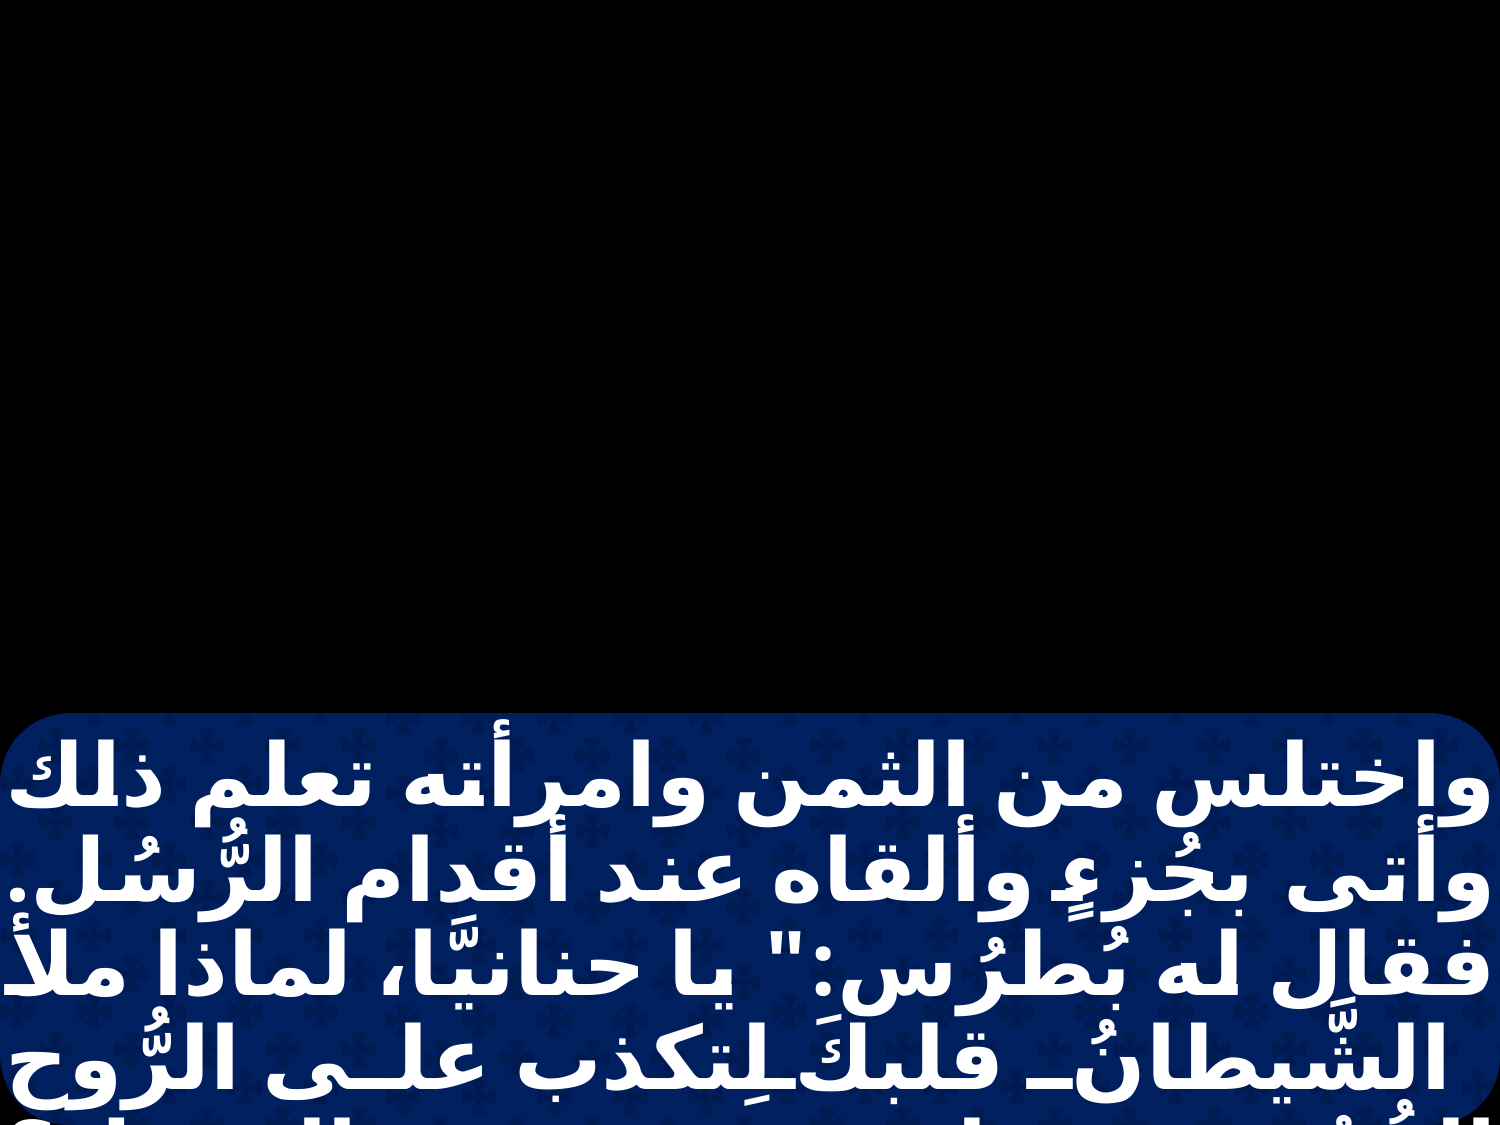

واختلس من الثمن وامرأته تعلم ذلك وأتى بجُزءٍ وألقاه عند أقدام الرُّسُل. فقال له بُطرُس:" يا حنانيَّا، لماذا ملأ الشَّيطانُ قلبكَ لِتكذب على الرُّوح القُدُس وتختلس من ثمن الحقل؟ أليسَ وهو باقٍ كان يبقى لك،